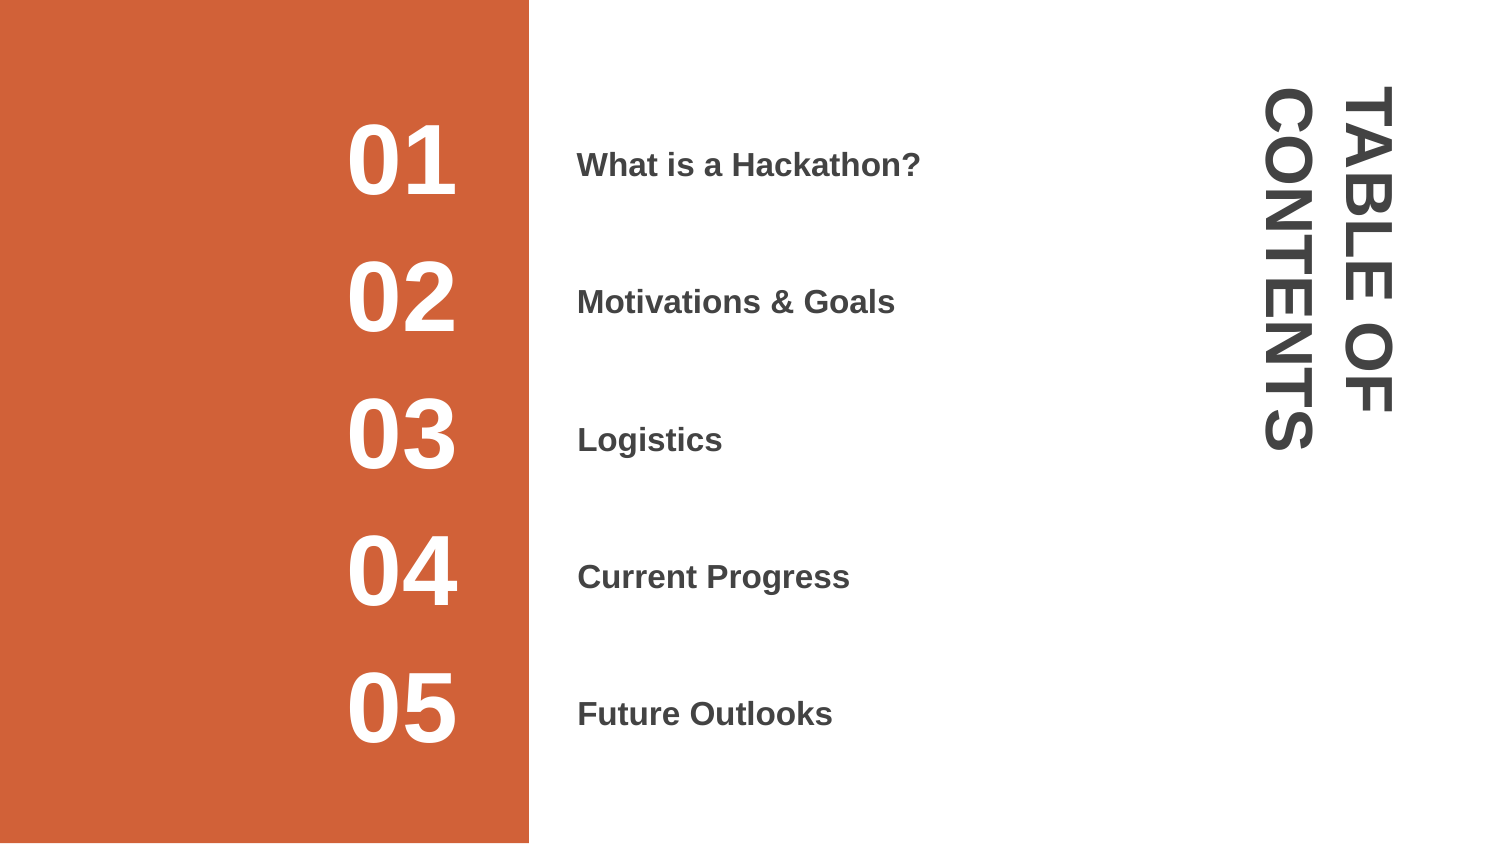

# What is a Hackathon?
01

Motivations & Goals
02
TABLE OF CONTENTS
Logistics
03
Current Progress
04
Future Outlooks
05